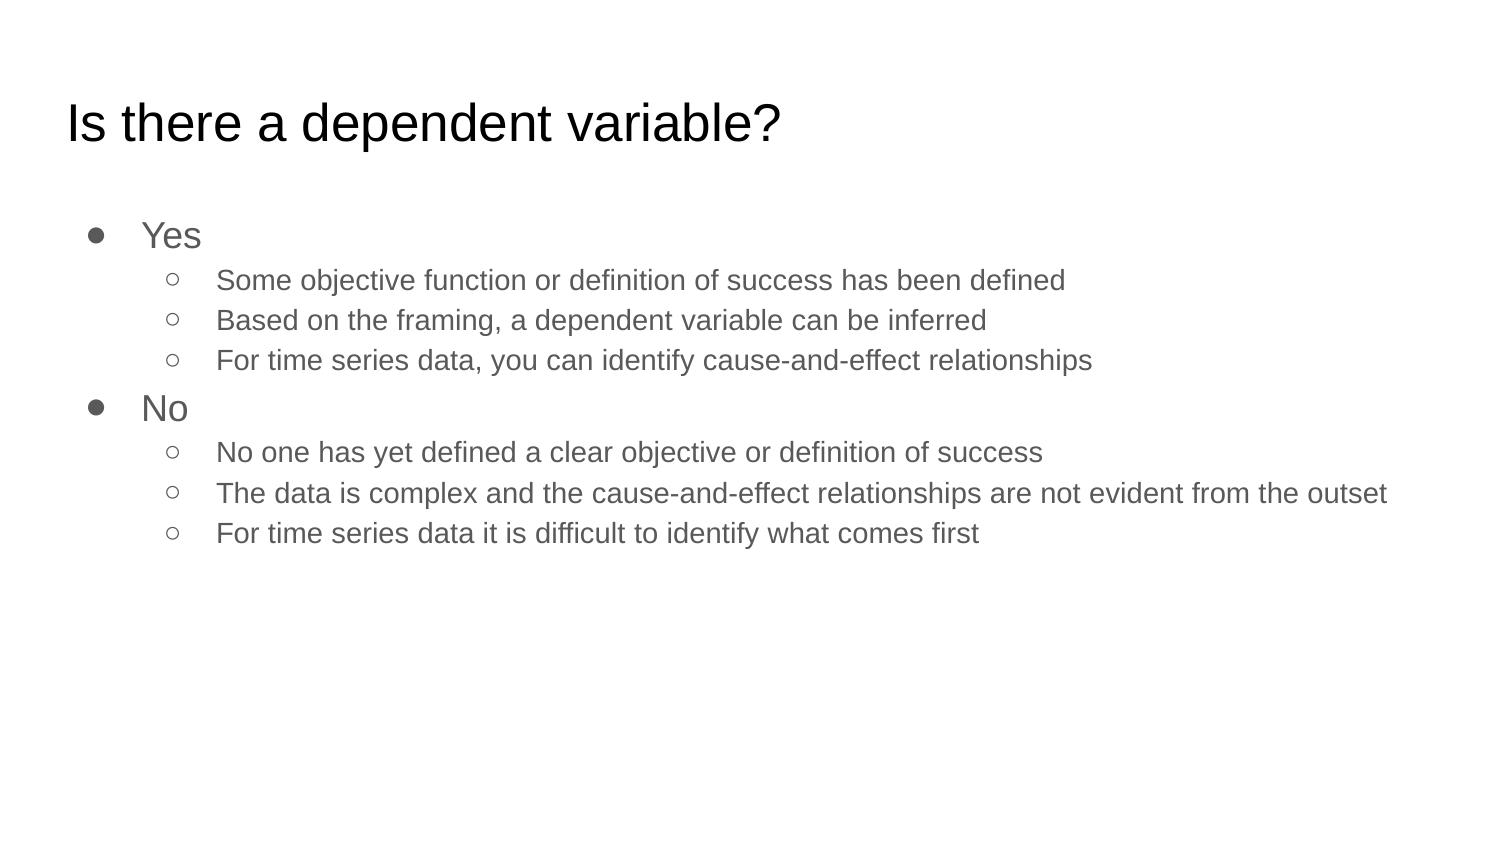

# Is there a dependent variable?
Yes
Some objective function or definition of success has been defined
Based on the framing, a dependent variable can be inferred
For time series data, you can identify cause-and-effect relationships
No
No one has yet defined a clear objective or definition of success
The data is complex and the cause-and-effect relationships are not evident from the outset
For time series data it is difficult to identify what comes first